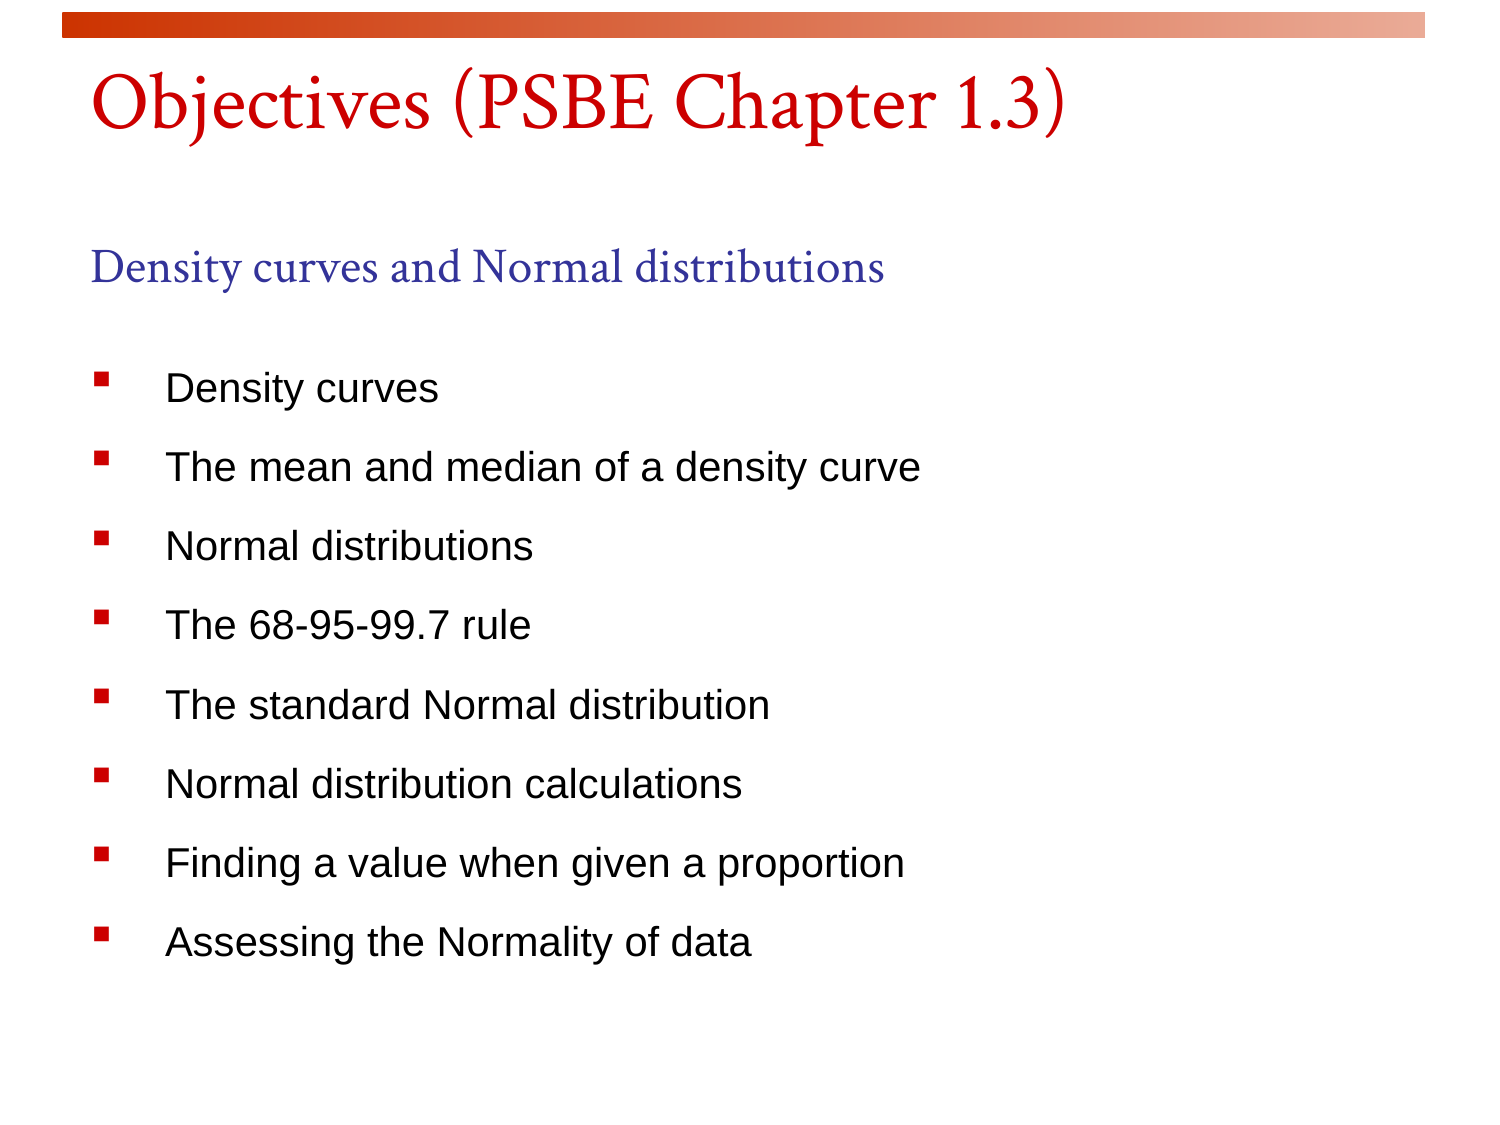

# Objectives (PSBE Chapter 1.3)
Density curves and Normal distributions
Density curves
The mean and median of a density curve
Normal distributions
The 68-95-99.7 rule
The standard Normal distribution
Normal distribution calculations
Finding a value when given a proportion
Assessing the Normality of data